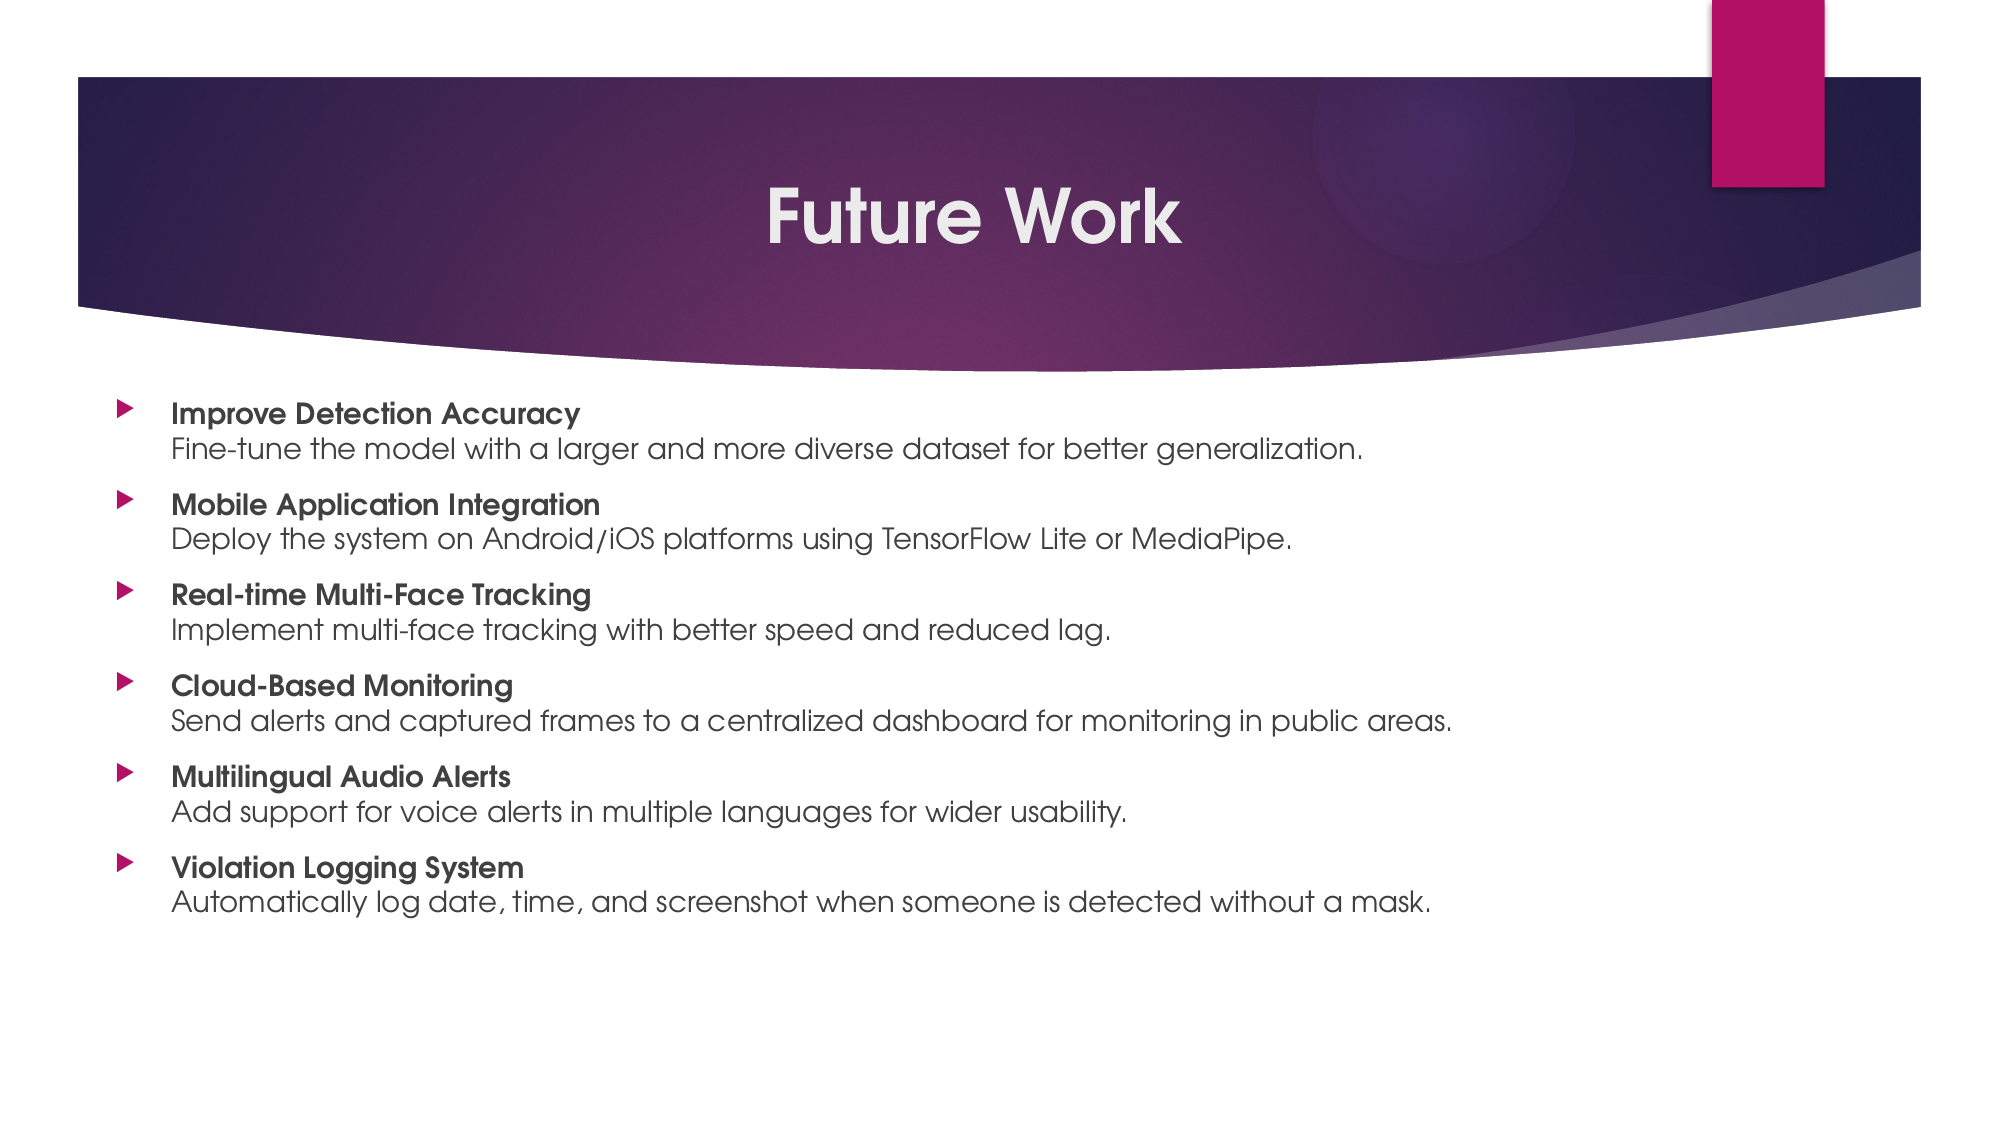

# Future Work
Improve Detection Accuracy
Fine-tune the model with a larger and more diverse dataset for better generalization.
Mobile Application Integration
Deploy the system on Android/iOS platforms using TensorFlow Lite or MediaPipe.
Real-time Multi-Face Tracking
Implement multi-face tracking with better speed and reduced lag.
Cloud-Based Monitoring
Send alerts and captured frames to a centralized dashboard for monitoring in public areas.
Multilingual Audio Alerts
Add support for voice alerts in multiple languages for wider usability.
Violation Logging System
Automatically log date, time, and screenshot when someone is detected without a mask.